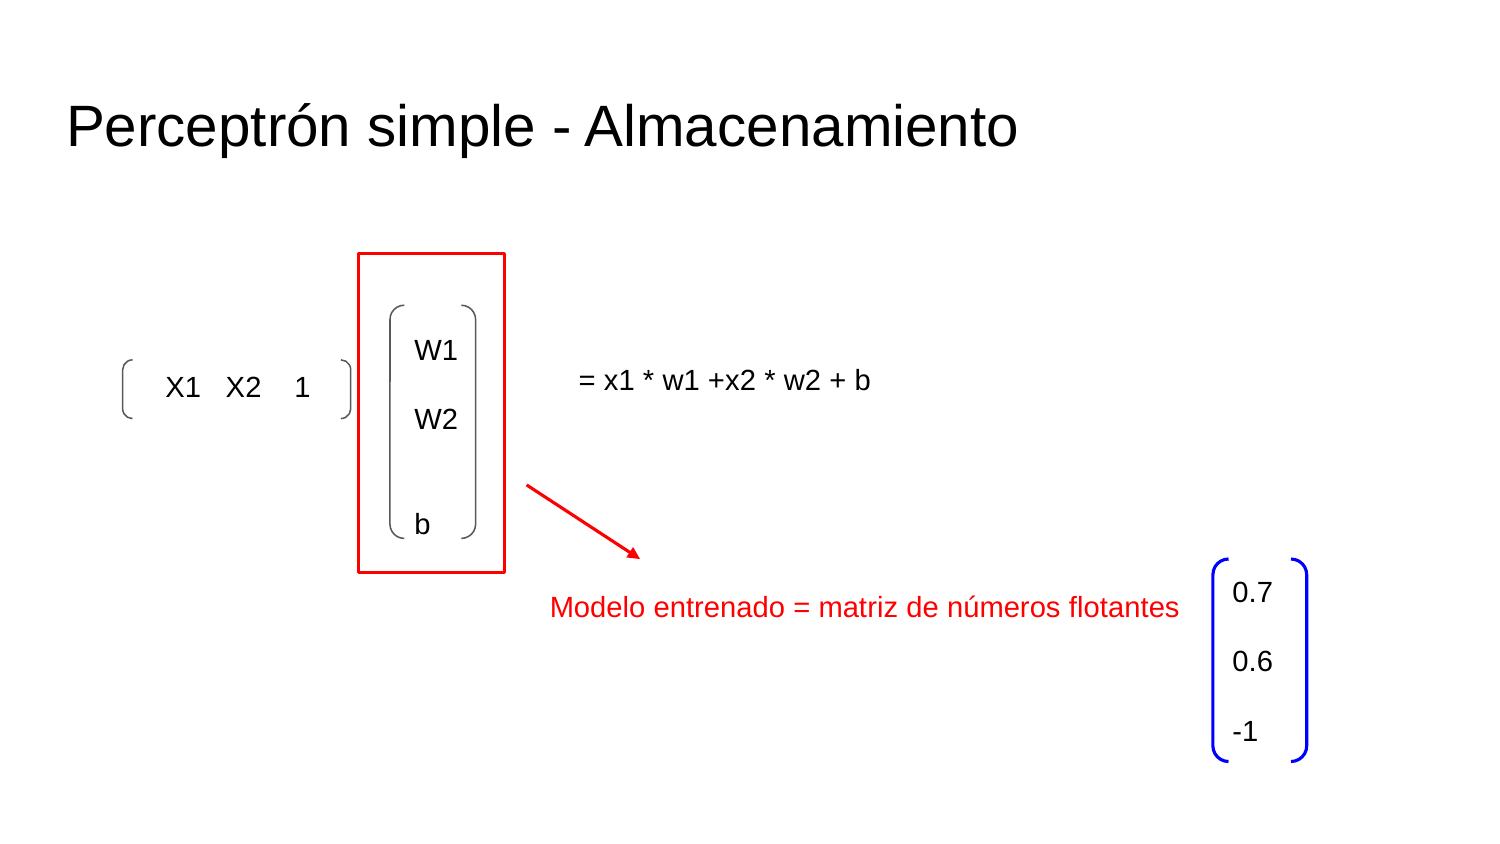

# Perceptrón simple - Almacenamiento

W1

W2

b
= x1 * w1 +x2 * w2 + b
X1   X2    1

0.7

0.6

-1
Modelo entrenado = matriz de números flotantes